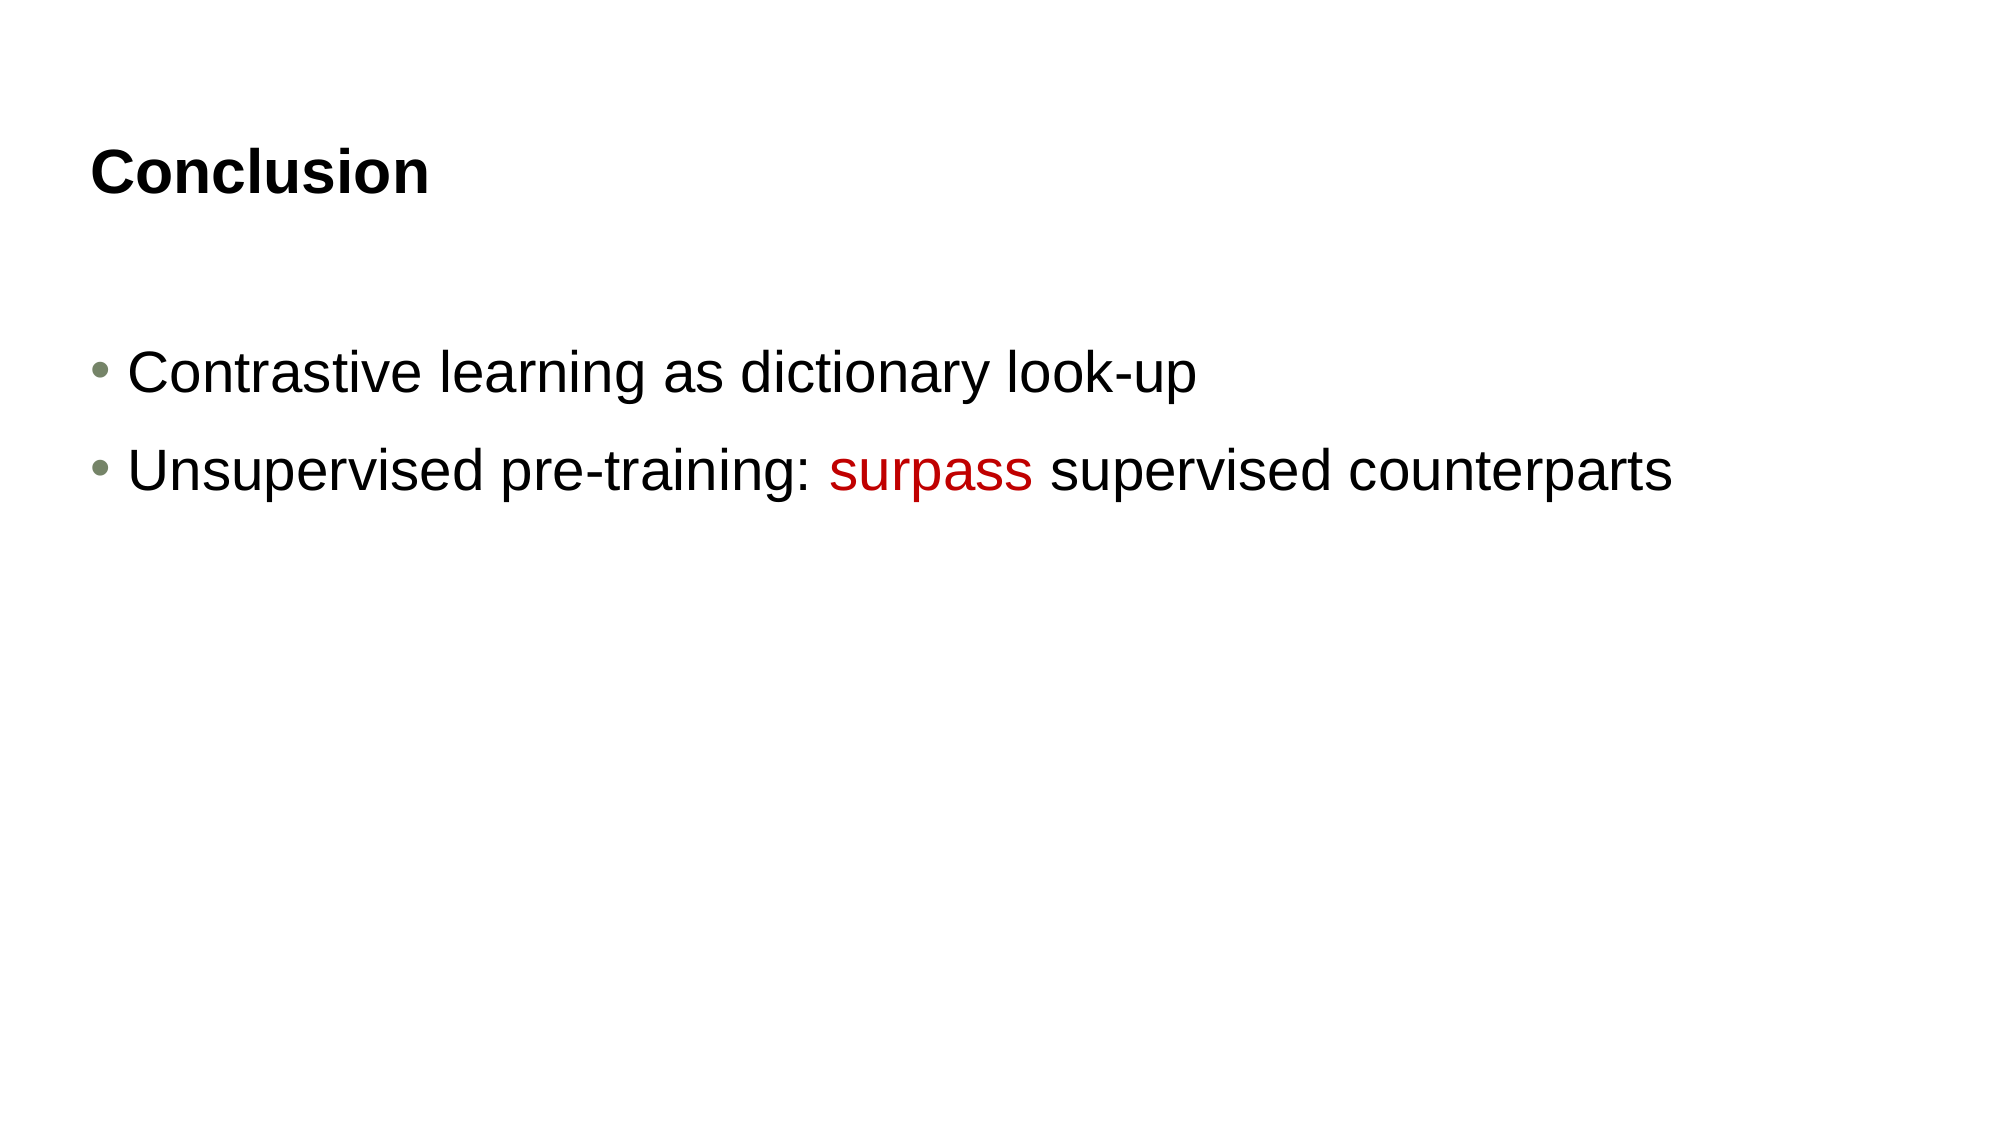

# Conclusion
Contrastive learning as dictionary look-up
Unsupervised pre-training: surpass supervised counterparts